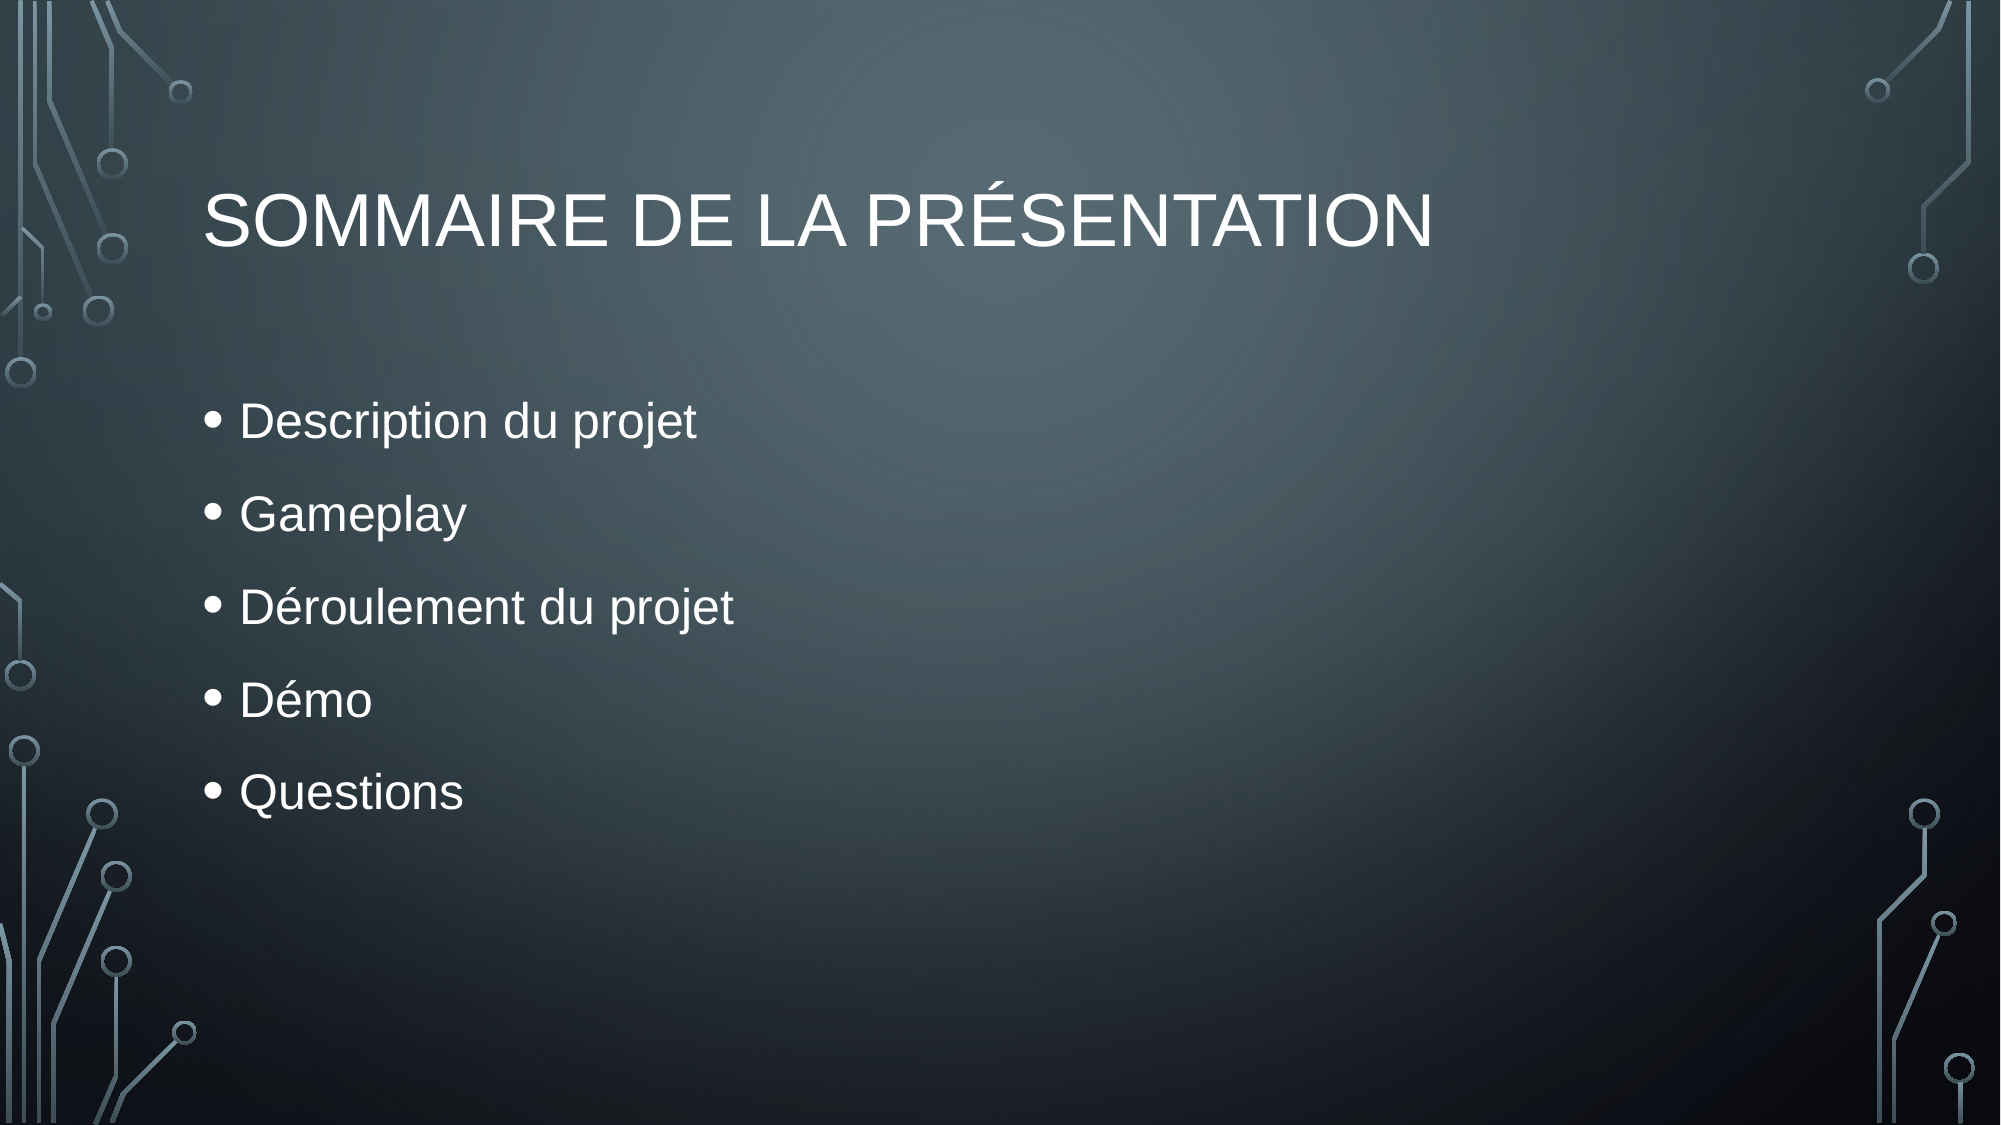

# Sommaire de la présentation
Description du projet
Gameplay
Déroulement du projet
Démo
Questions